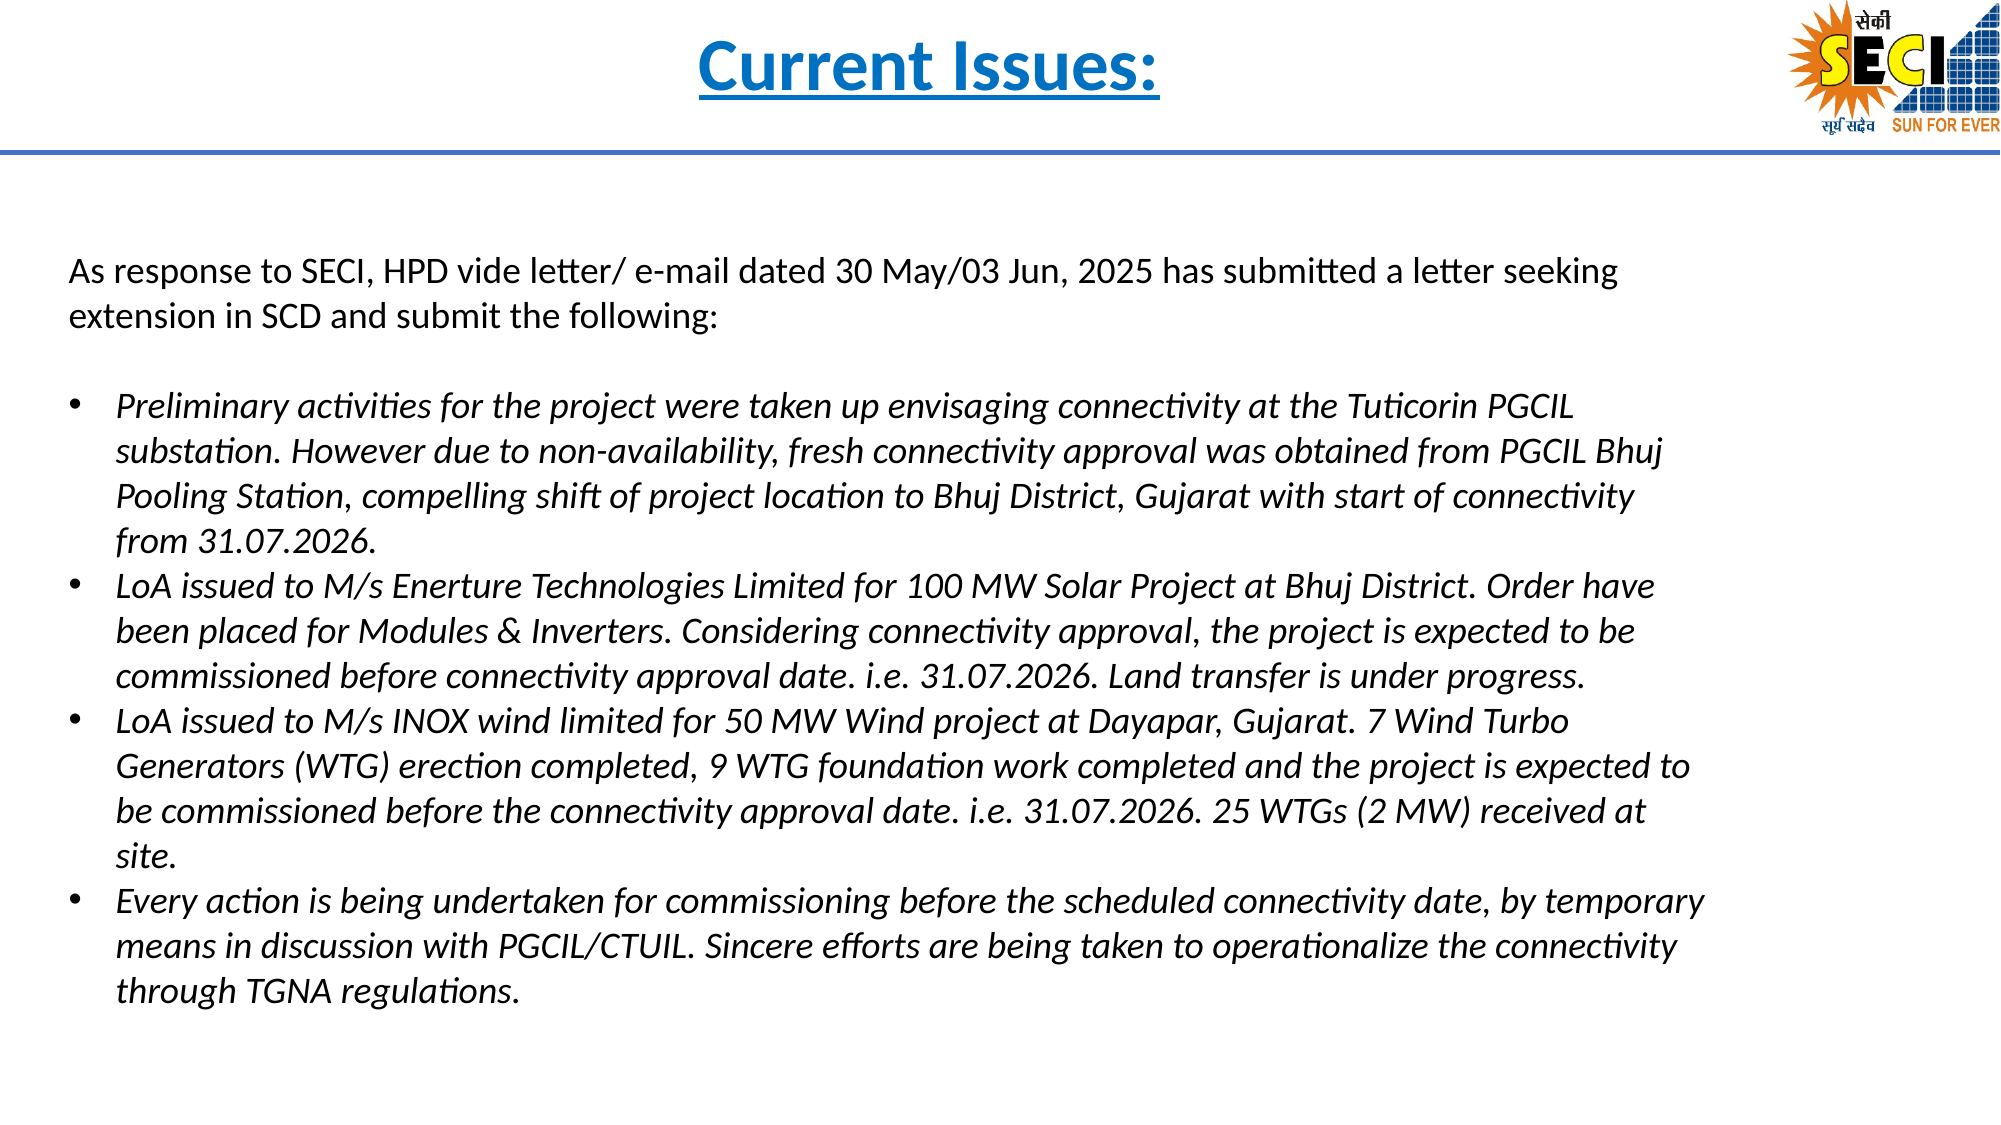

# Current Issues:
As response to SECI, HPD vide letter/ e-mail dated 30 May/03 Jun, 2025 has submitted a letter seeking extension in SCD and submit the following:

Preliminary activities for the project were taken up envisaging connectivity at the Tuticorin PGCIL substation. However due to non-availability, fresh connectivity approval was obtained from PGCIL Bhuj Pooling Station, compelling shift of project location to Bhuj District, Gujarat with start of connectivity from 31.07.2026.
LoA issued to M/s Enerture Technologies Limited for 100 MW Solar Project at Bhuj District. Order have been placed for Modules & Inverters. Considering connectivity approval, the project is expected to be commissioned before connectivity approval date. i.e. 31.07.2026. Land transfer is under progress.
LoA issued to M/s INOX wind limited for 50 MW Wind project at Dayapar, Gujarat. 7 Wind Turbo Generators (WTG) erection completed, 9 WTG foundation work completed and the project is expected to be commissioned before the connectivity approval date. i.e. 31.07.2026. 25 WTGs (2 MW) received at site.
Every action is being undertaken for commissioning before the scheduled connectivity date, by temporary means in discussion with PGCIL/CTUIL. Sincere efforts are being taken to operationalize the connectivity through TGNA regulations.